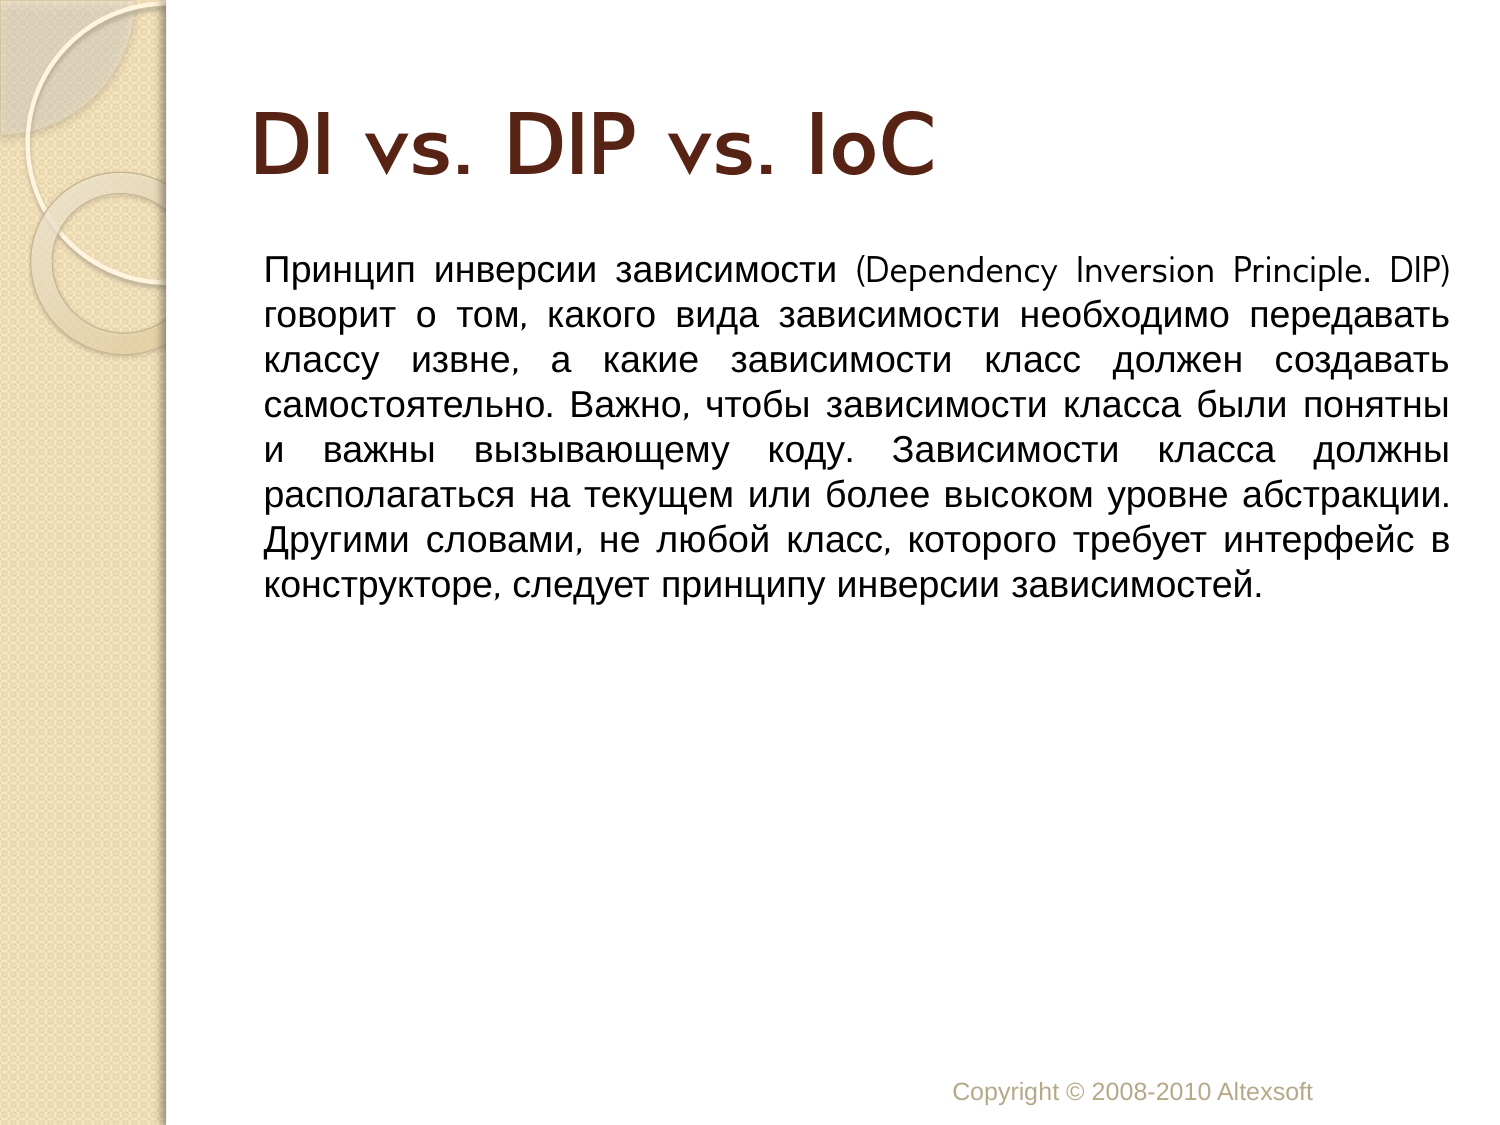

# DI vs. DIP vs. IoC
Принцип инверсии зависимости (Dependency Inversion Principle. DIP) говорит о том, какого вида зависимости необходимо передавать классу извне, а какие зависимости класс должен создавать самостоятельно. Важно, чтобы зависимости класса были понятны и важны вызывающему коду. Зависимости класса должны располагаться на текущем или более высоком уровне абстракции. Другими словами, не любой класс, которого требует интерфейс в конструкторе, следует принципу инверсии зависимостей.
Copyright © 2008-2010 Altexsoft